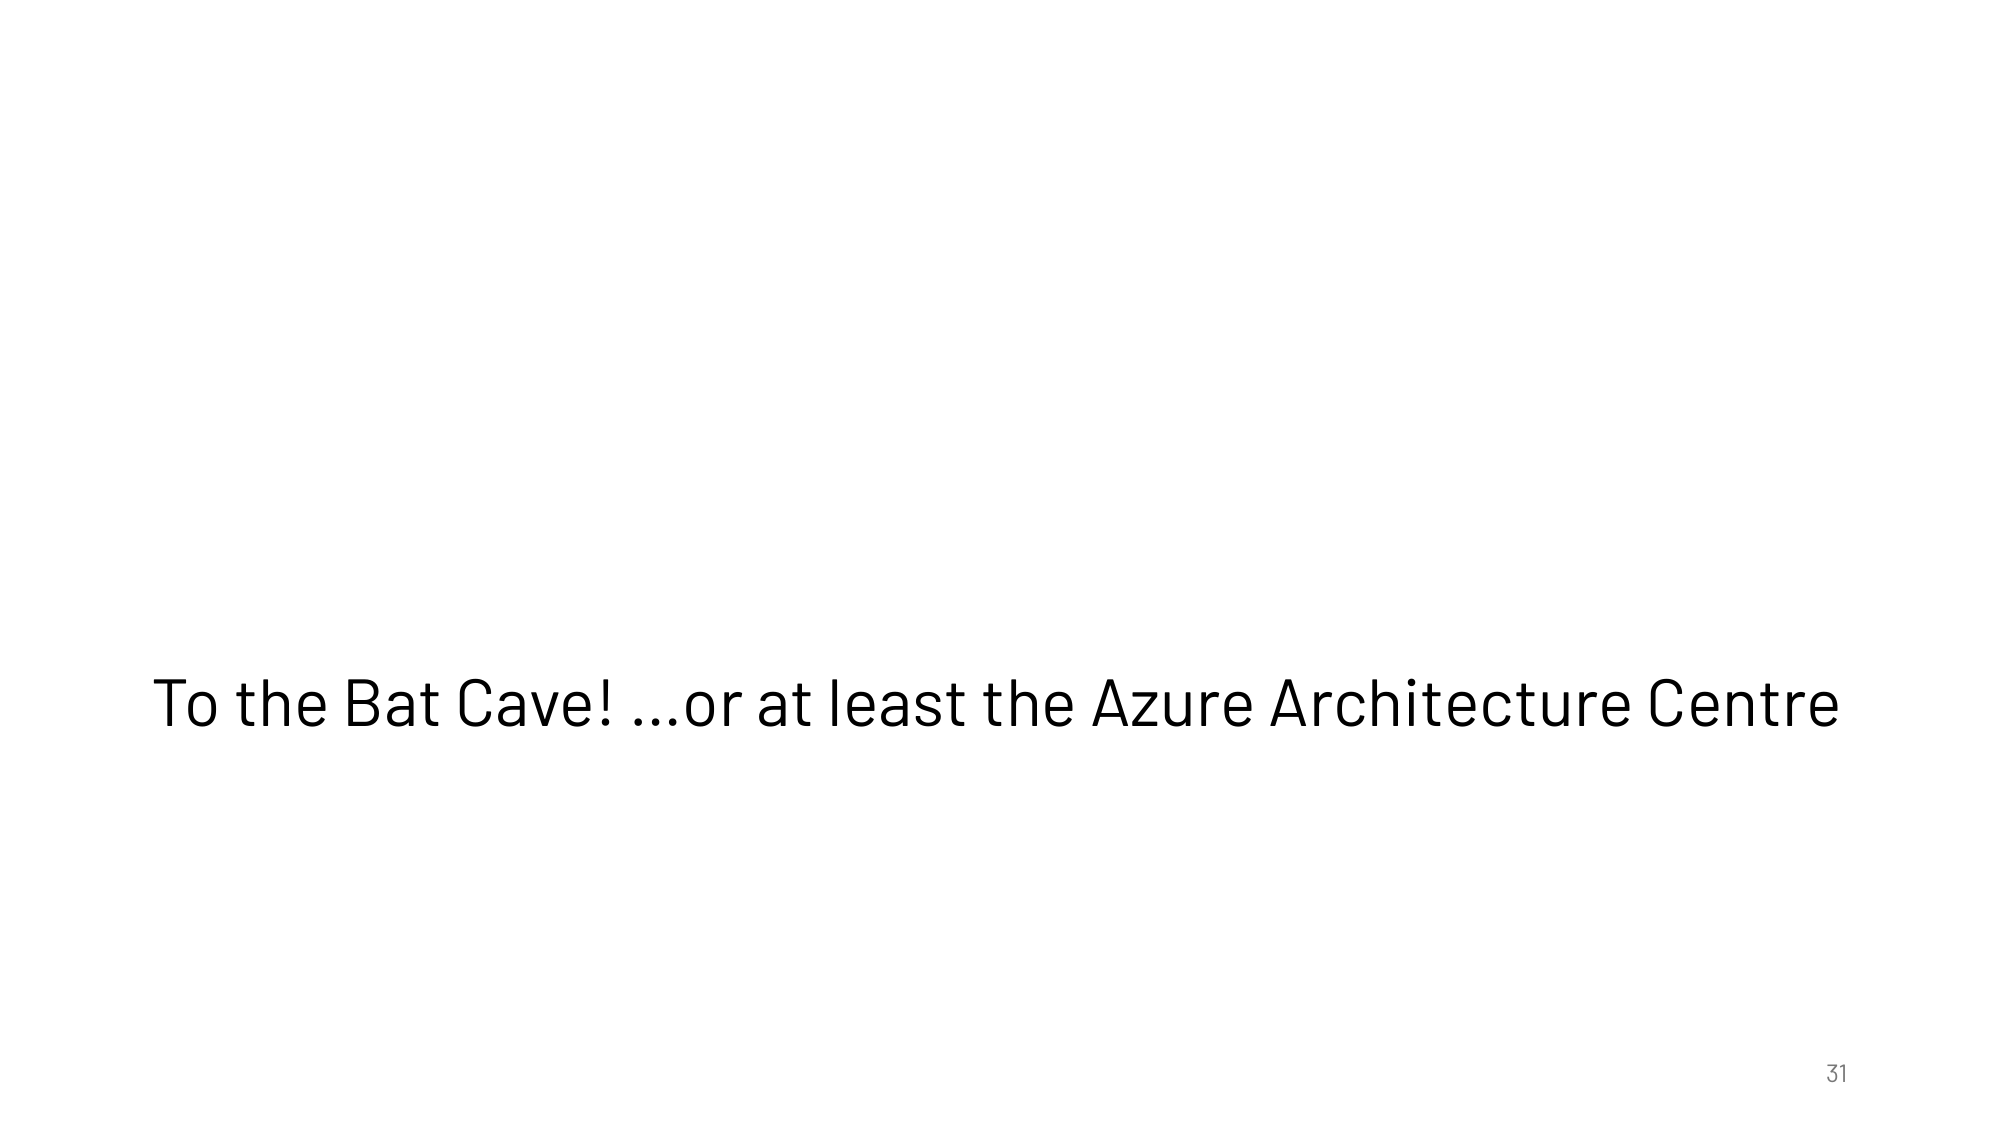

# To the Bat Cave! …or at least the Azure Architecture Centre

31